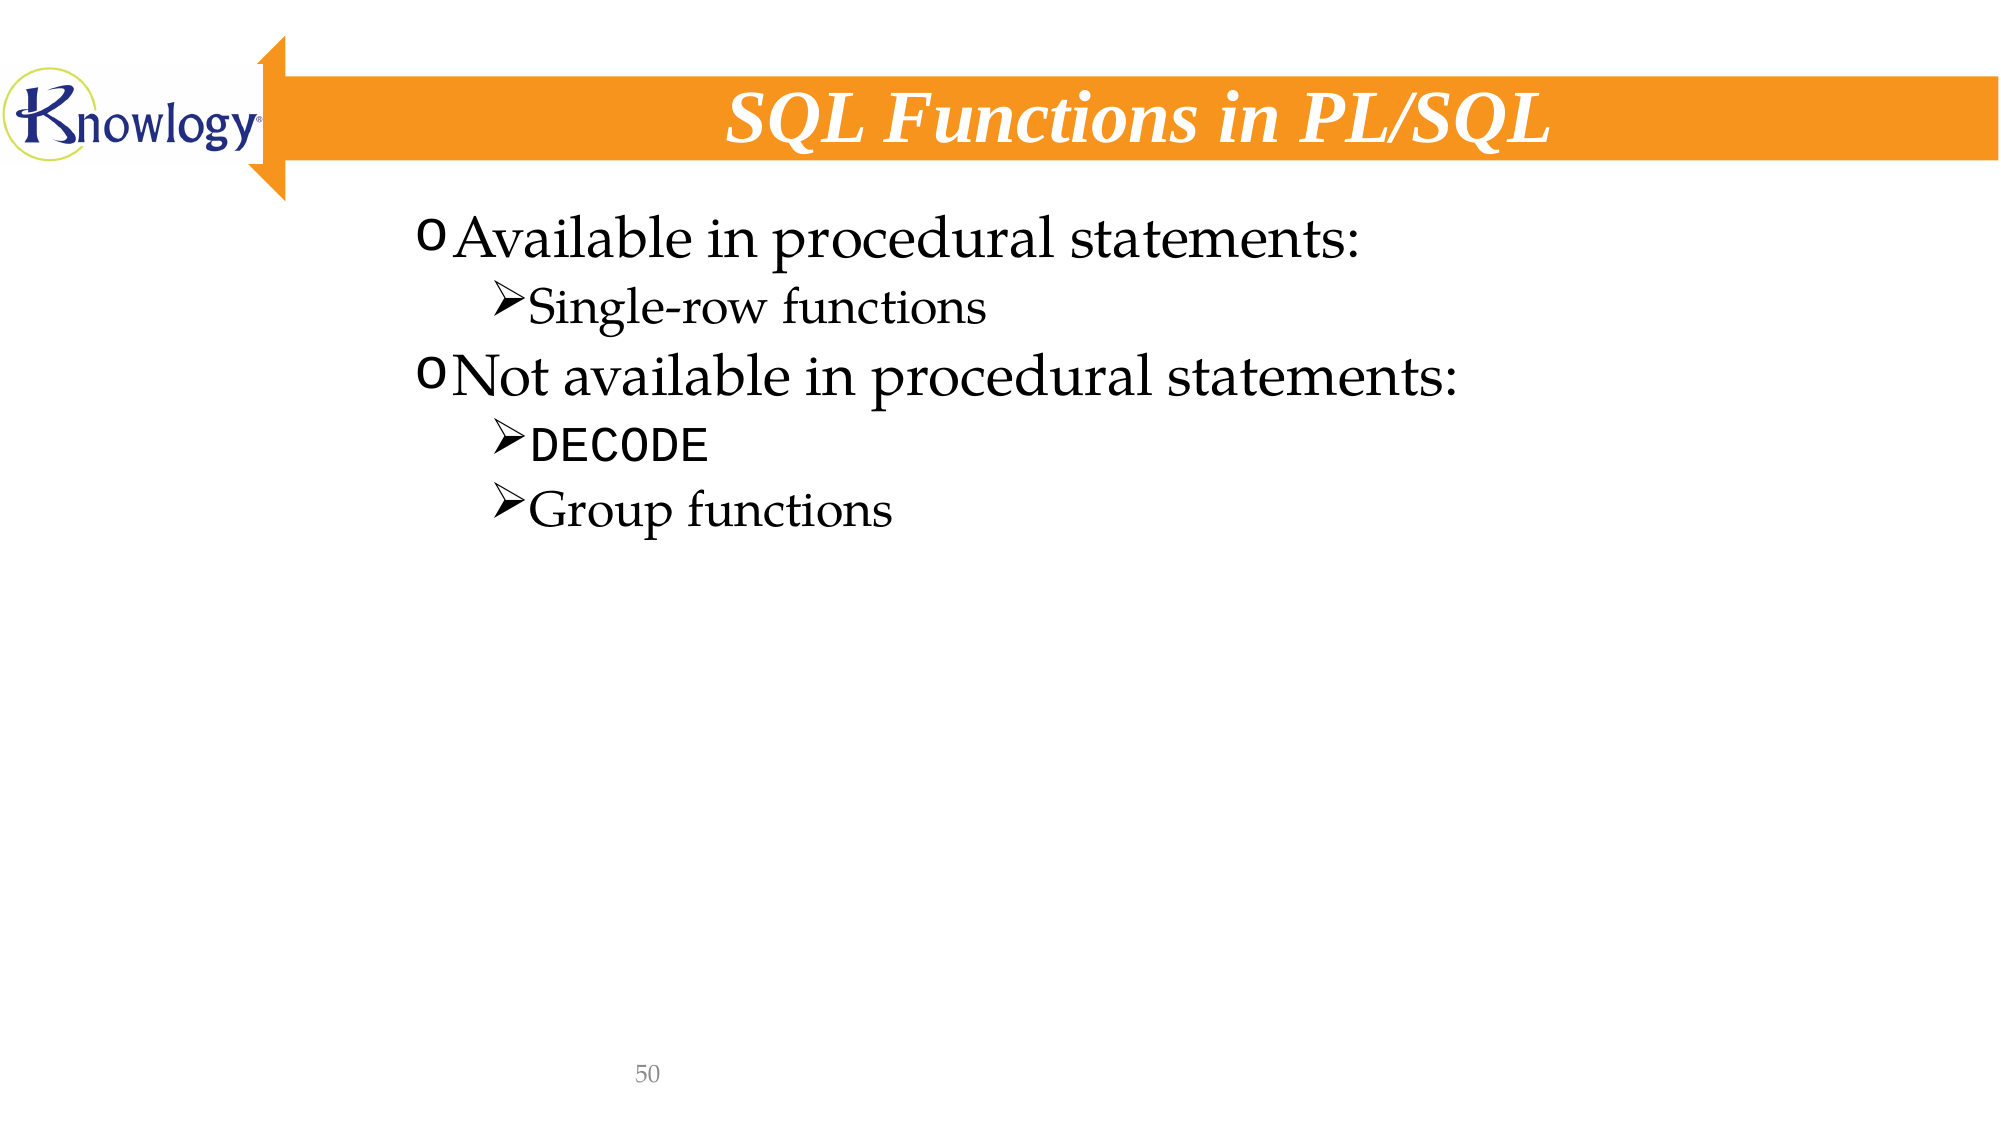

# SQL Functions in PL/SQL
Available in procedural statements:
Single-row functions
Not available in procedural statements:
DECODE
Group functions

50